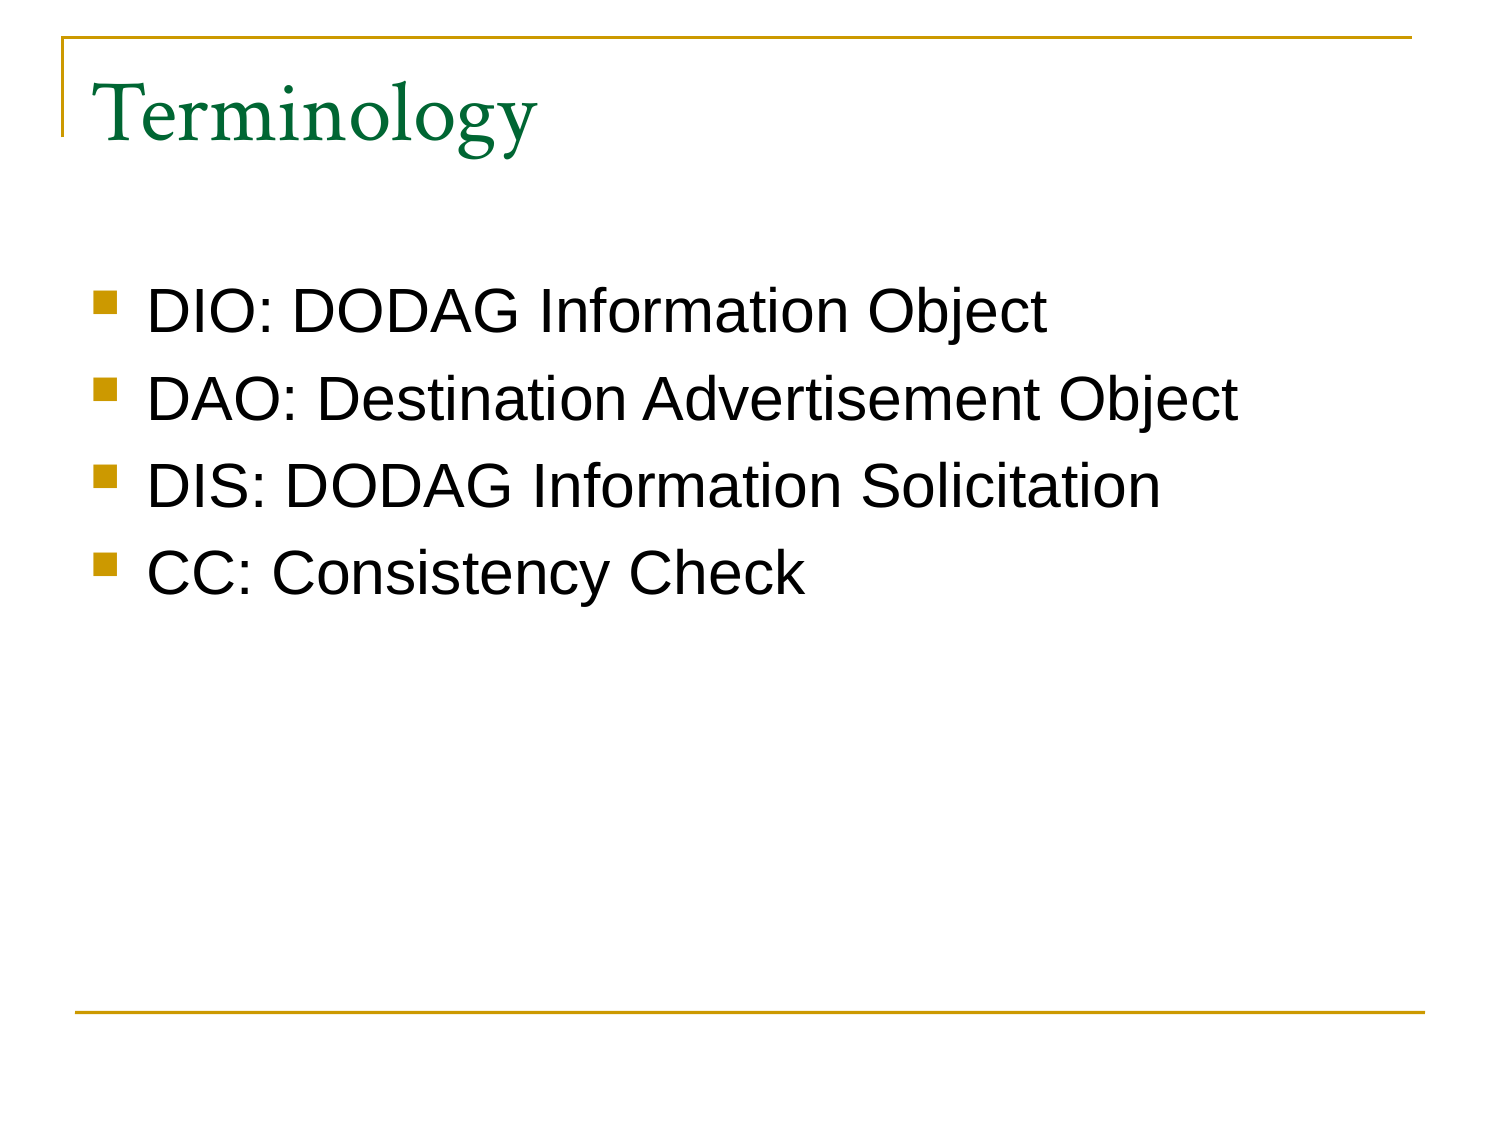

# Terminology
DIO: DODAG Information Object
DAO: Destination Advertisement Object
DIS: DODAG Information Solicitation
CC: Consistency Check